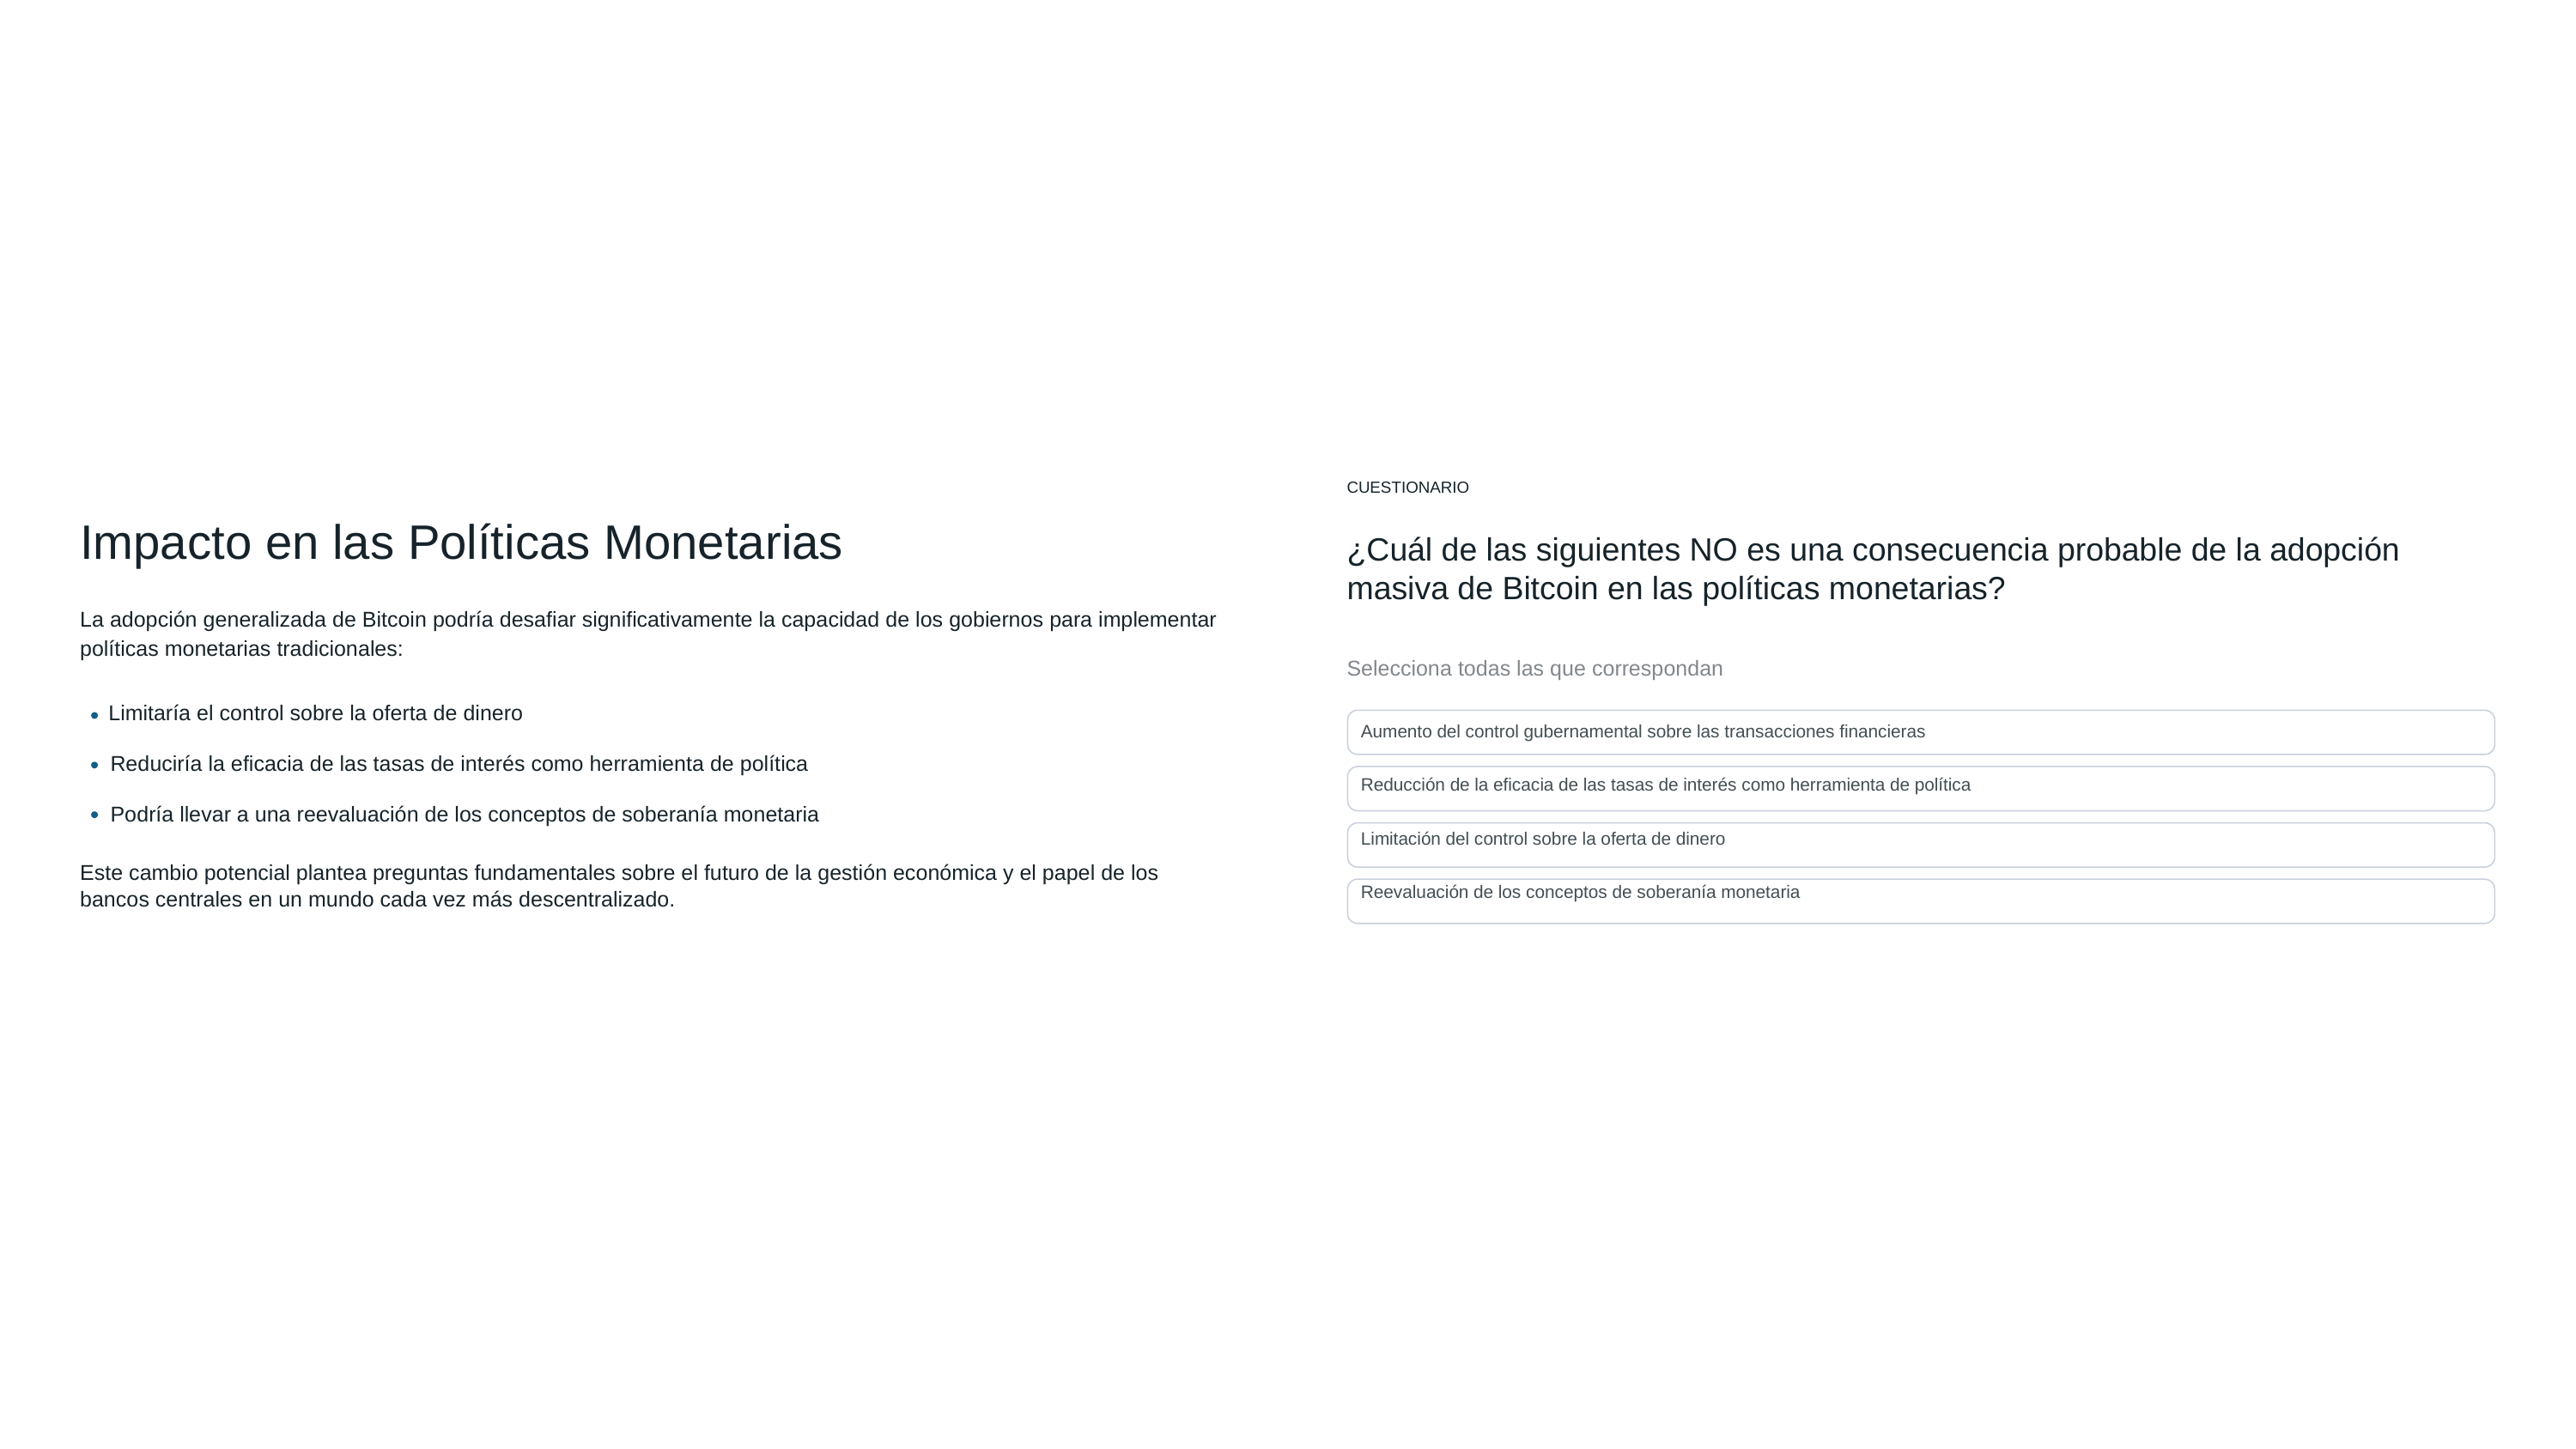

CUESTIONARIO
¿Cuál de las siguientes NO es una consecuencia probable de la adopción
masiva de Bitcoin en las políticas monetarias?

Selecciona todas las que correspondan

Aumento del control gubernamental sobre las transacciones financieras

Reducción de la eficacia de las tasas de interés como herramienta de política

Limitación del control sobre la oferta de dinero

Reevaluación de los conceptos de soberanía monetaria
Impacto en las Políticas Monetarias

La adopción generalizada de Bitcoin podría desafiar significativamente la capacidad de los gobiernos para implementar
políticas monetarias tradicionales:

Limitaría el control sobre la oferta de dinero
Reduciría la eficacia de las tasas de interés como herramienta de política
Podría llevar a una reevaluación de los conceptos de soberanía monetaria

Este cambio potencial plantea preguntas fundamentales sobre el futuro de la gestión económica y el papel de los bancos centrales en un mundo cada vez más descentralizado.